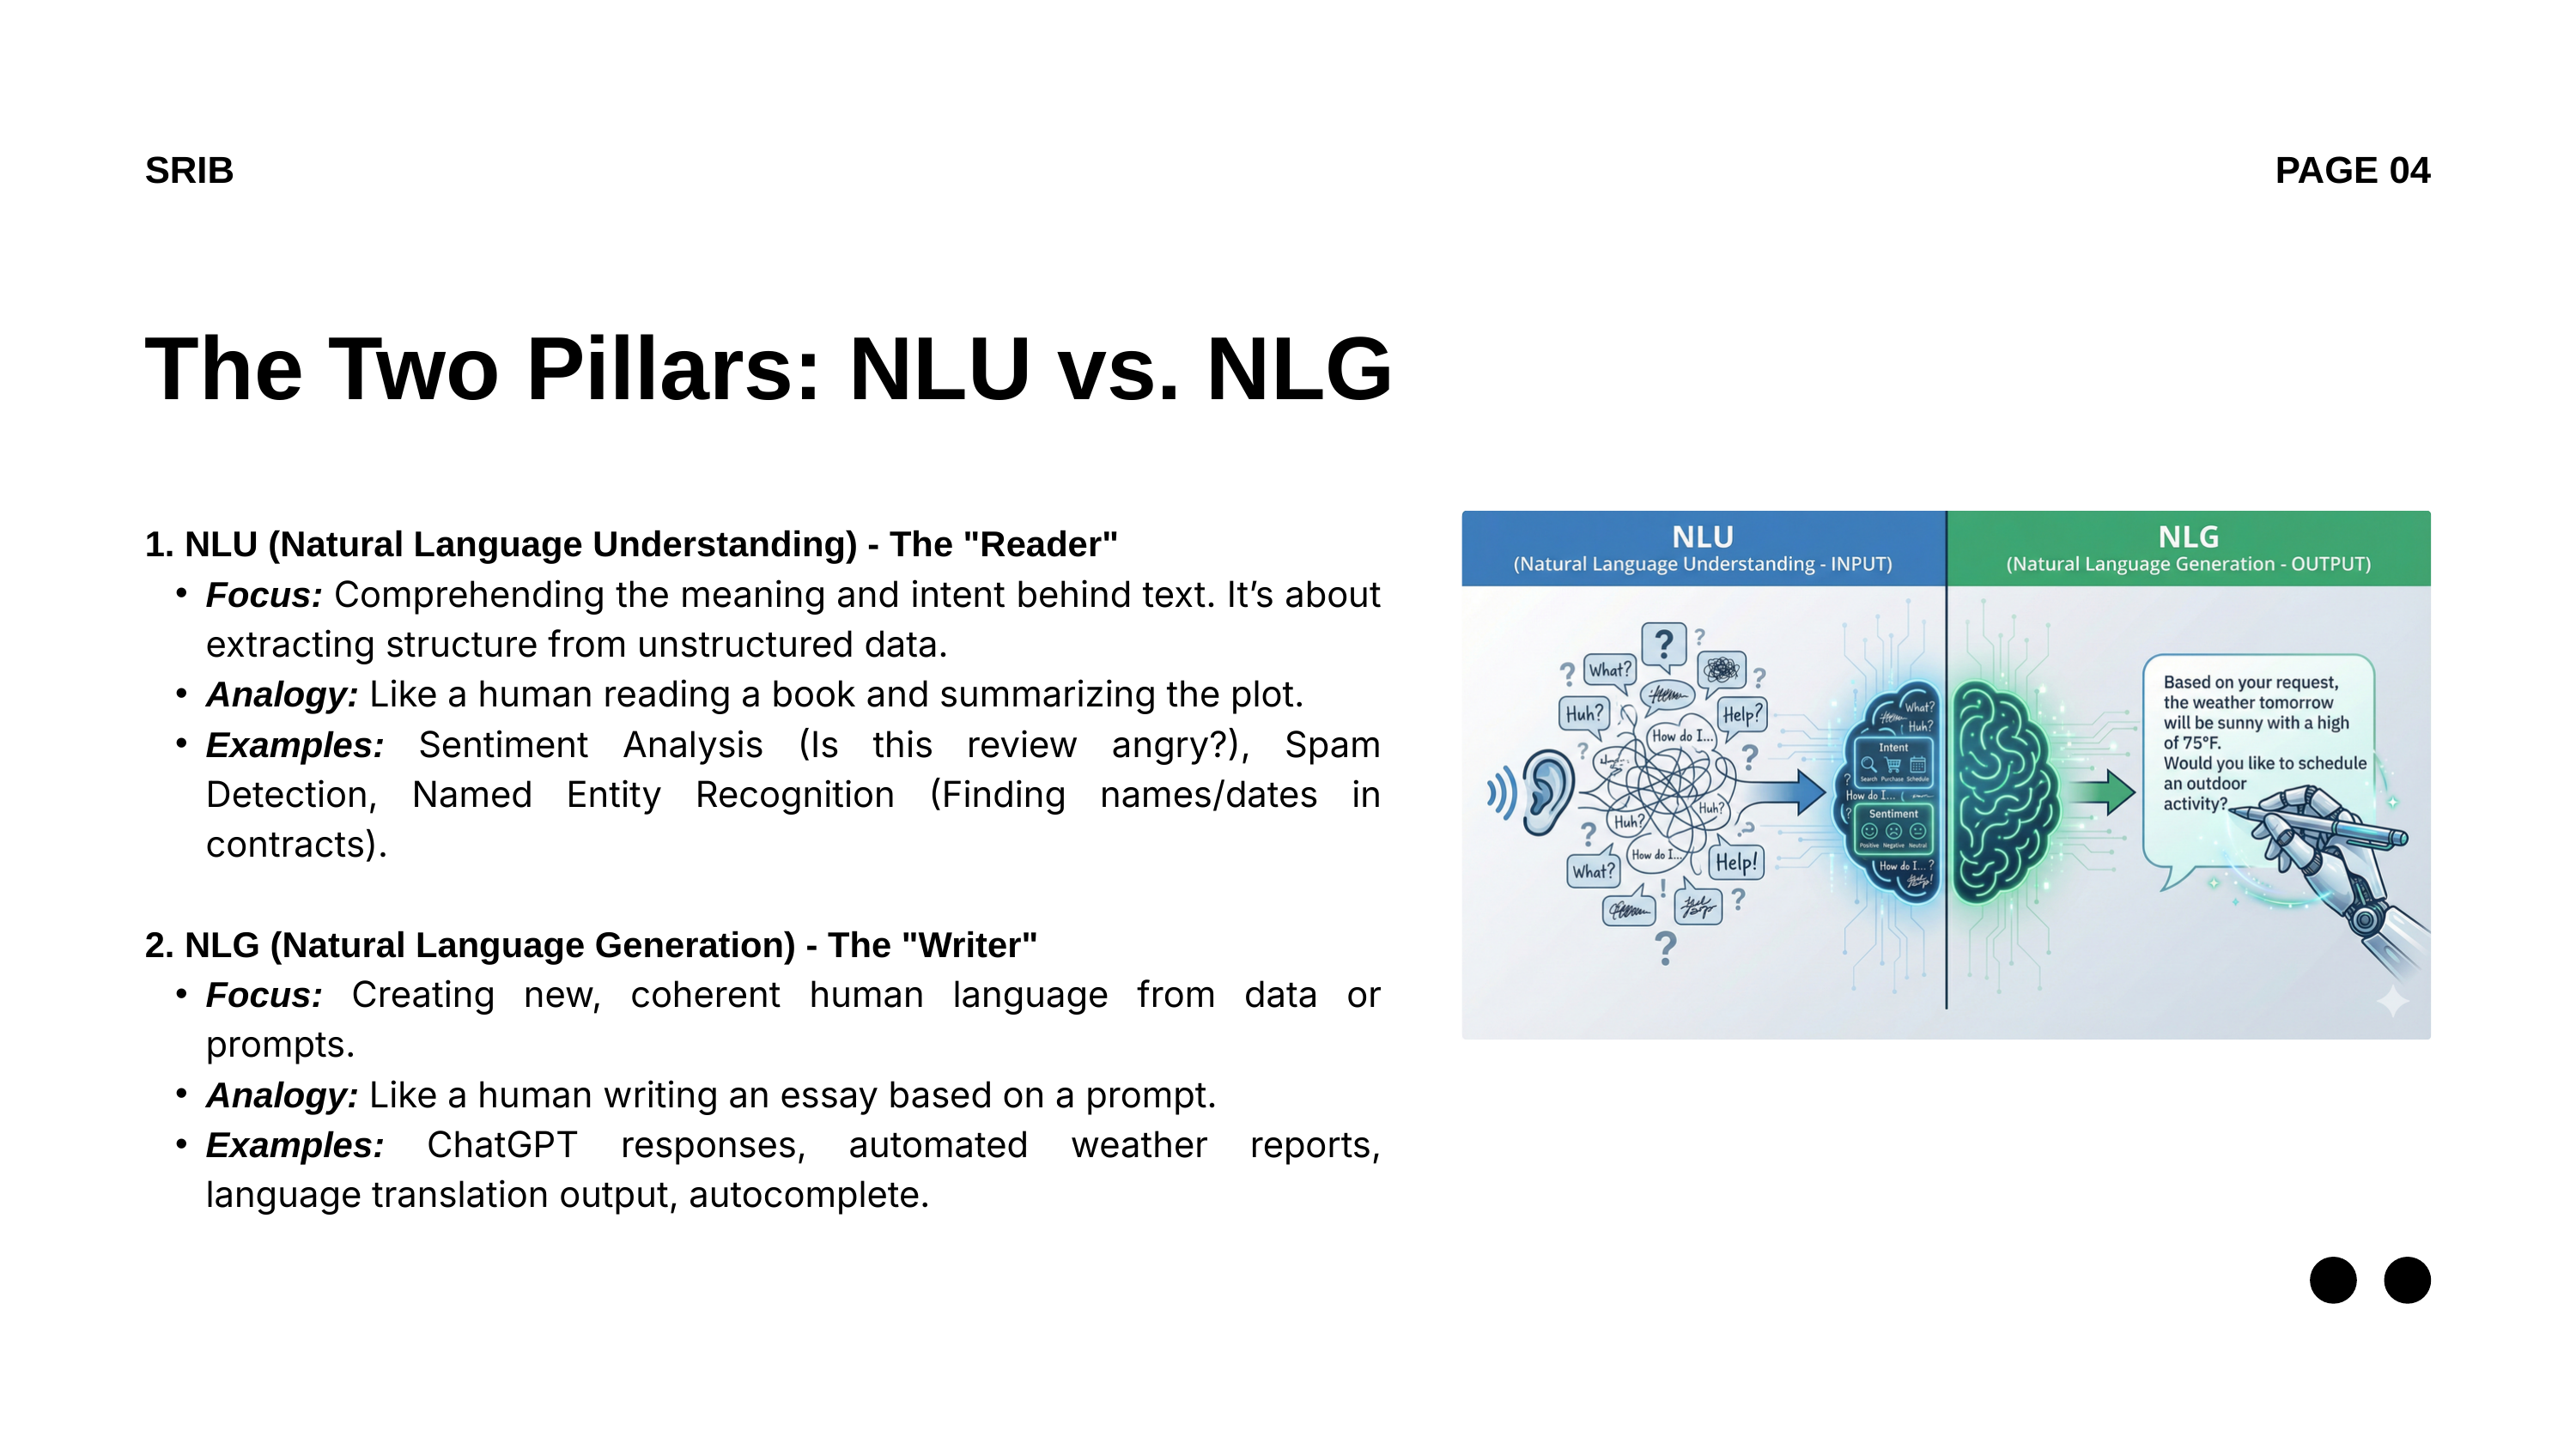

SRIB
PAGE 04
The Two Pillars: NLU vs. NLG

1. NLU (Natural Language Understanding) - The "Reader"
Focus: Comprehending the meaning and intent behind text. It’s about extracting structure from unstructured data.
Analogy: Like a human reading a book and summarizing the plot.
Examples: Sentiment Analysis (Is this review angry?), Spam Detection, Named Entity Recognition (Finding names/dates in contracts).

2. NLG (Natural Language Generation) - The "Writer"
Focus: Creating new, coherent human language from data or prompts.
Analogy: Like a human writing an essay based on a prompt.
Examples: ChatGPT responses, automated weather reports, language translation output, autocomplete.